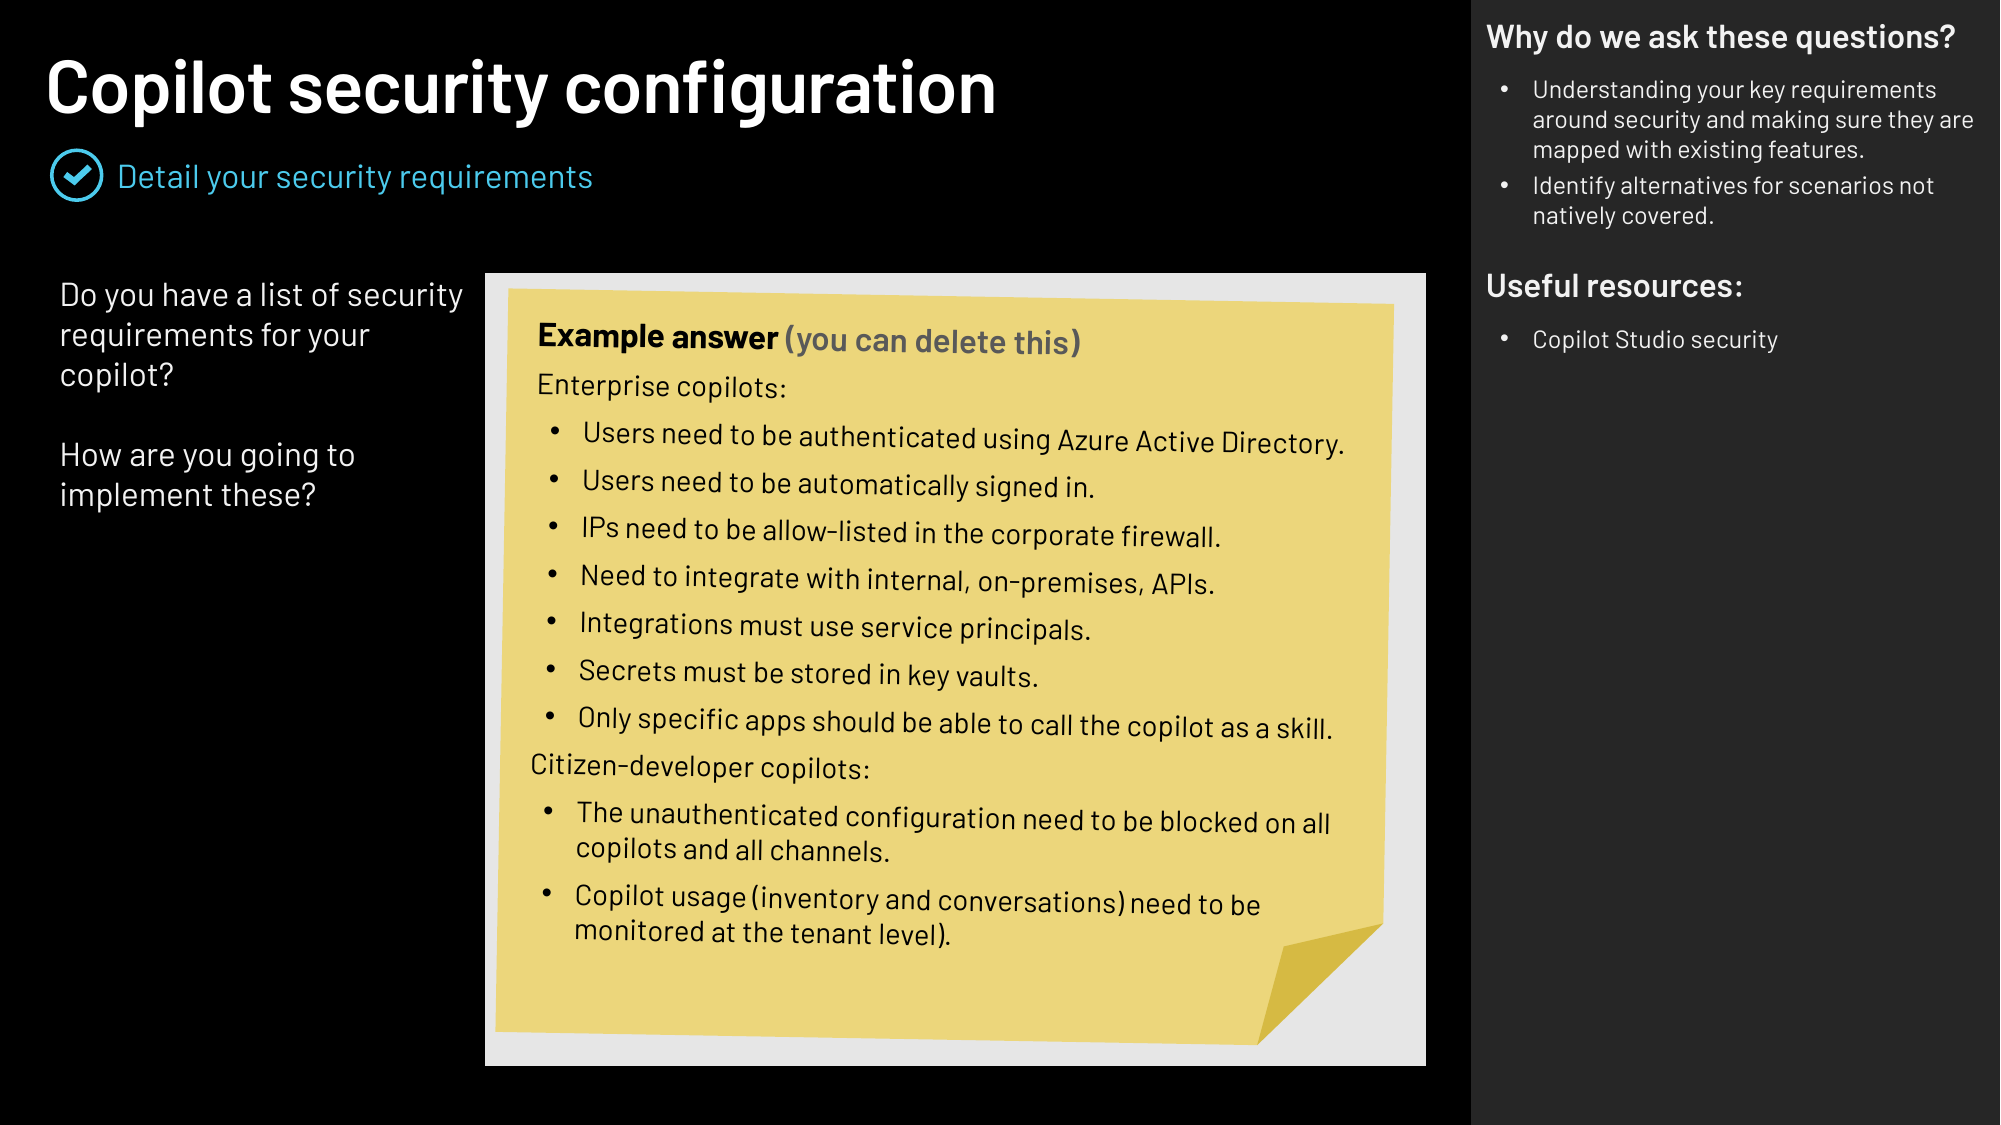

Why do we ask these questions?
Understanding your key requirements around security and making sure they are mapped with existing features.
Identify alternatives for scenarios not natively covered.

Useful resources:
Copilot Studio security
Copilot security configuration
Detail your security requirements
| Do you have a list of security requirements for your copilot? How are you going to implement these? |  |
| --- | --- |
Example answer (you can delete this)
Enterprise copilots:
Users need to be authenticated using Azure Active Directory.
Users need to be automatically signed in.
IPs need to be allow-listed in the corporate firewall.
Need to integrate with internal, on-premises, APIs.
Integrations must use service principals.
Secrets must be stored in key vaults.
Only specific apps should be able to call the copilot as a skill.
Citizen-developer copilots:
The unauthenticated configuration need to be blocked on all copilots and all channels.
Copilot usage (inventory and conversations) need to be monitored at the tenant level).